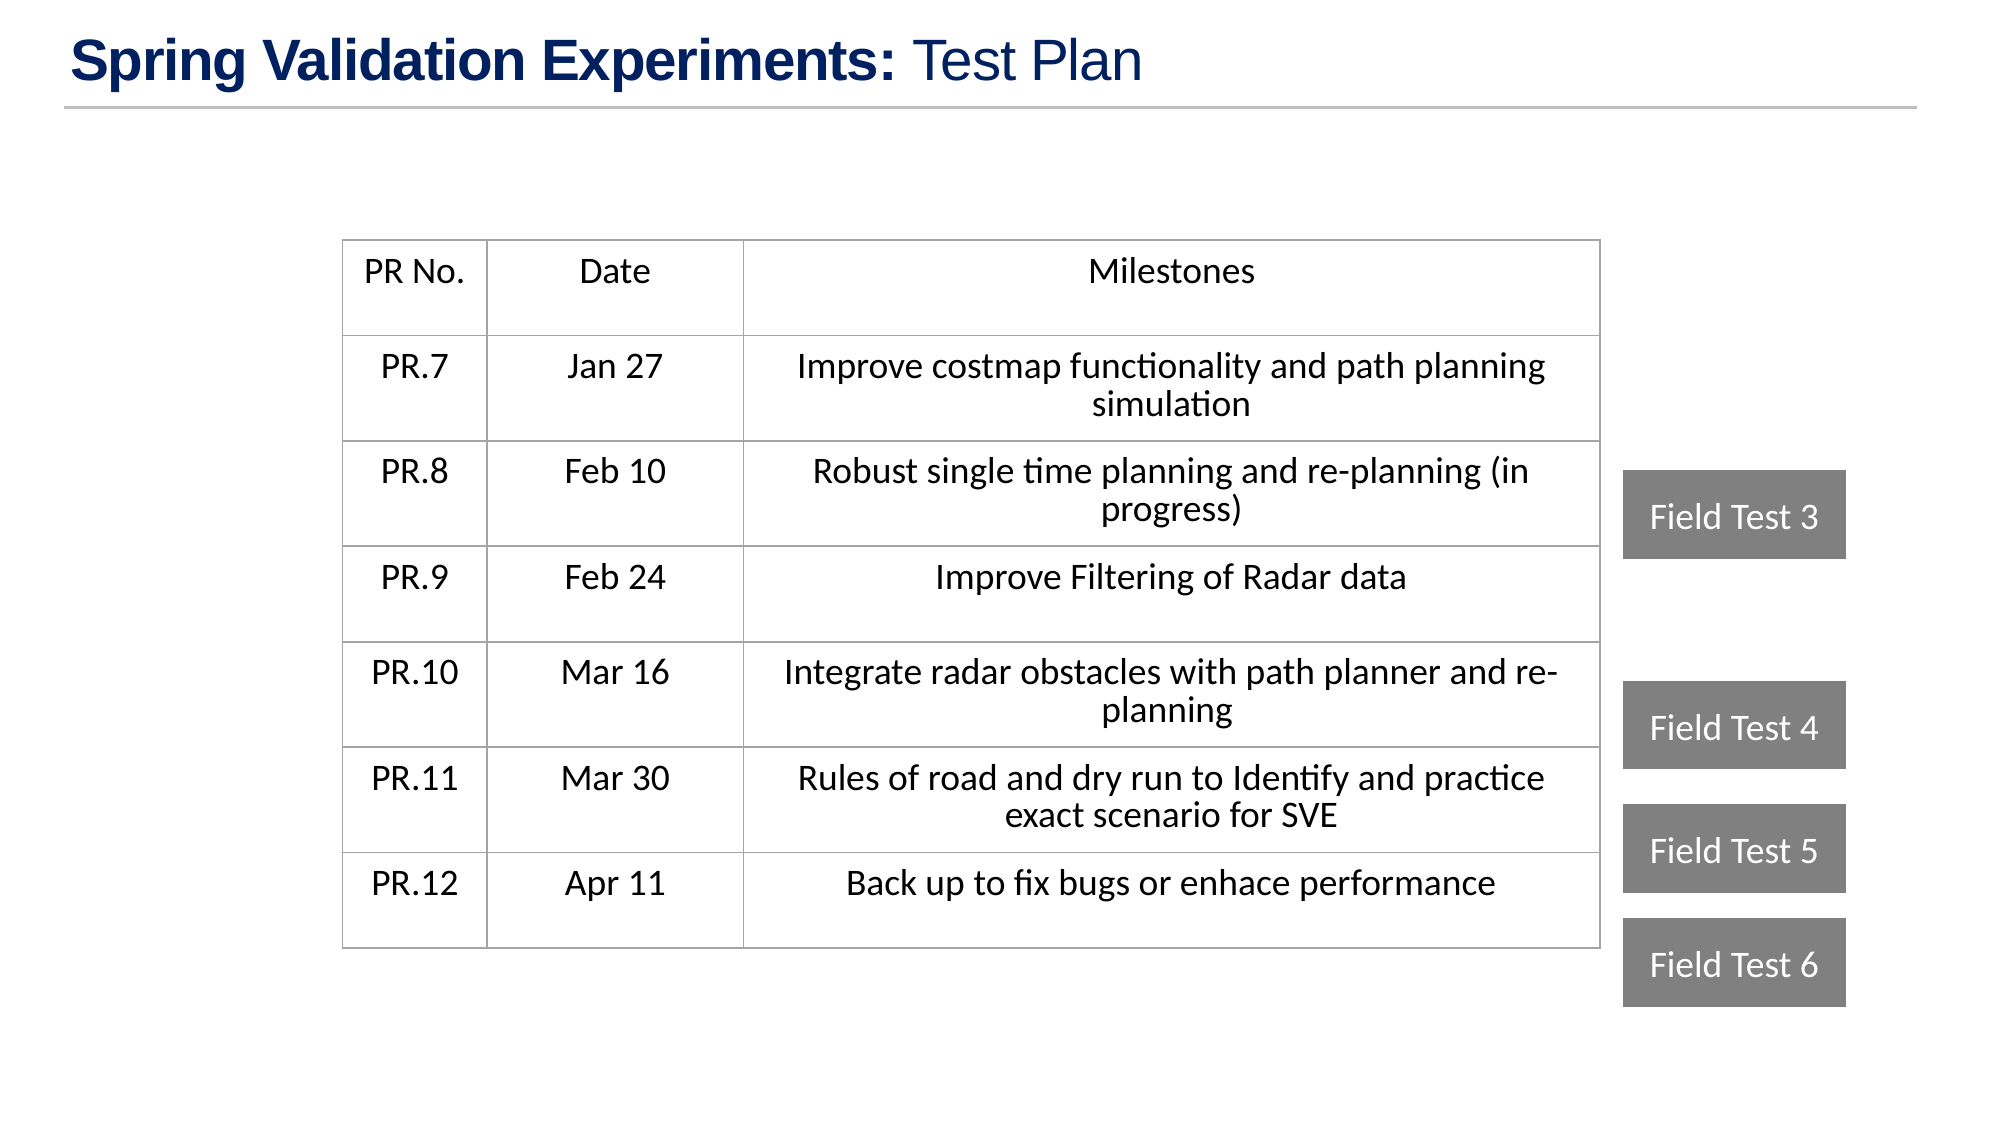

Spring Validation Experiments: Test Plan
| PR No. | Date | Milestones |
| --- | --- | --- |
| PR.7 | Jan 27 | Improve costmap functionality and path planning simulation |
| PR.8 | Feb 10 | Robust single time planning and re-planning (in progress) |
| PR.9 | Feb 24 | Improve Filtering of Radar data |
| PR.10 | Mar 16 | Integrate radar obstacles with path planner and re-planning |
| PR.11 | Mar 30 | Rules of road and dry run to Identify and practice exact scenario for SVE |
| PR.12 | Apr 11 | Back up to fix bugs or enhace performance |
Field Test 3
Field Test 4
Field Test 5
Field Test 6